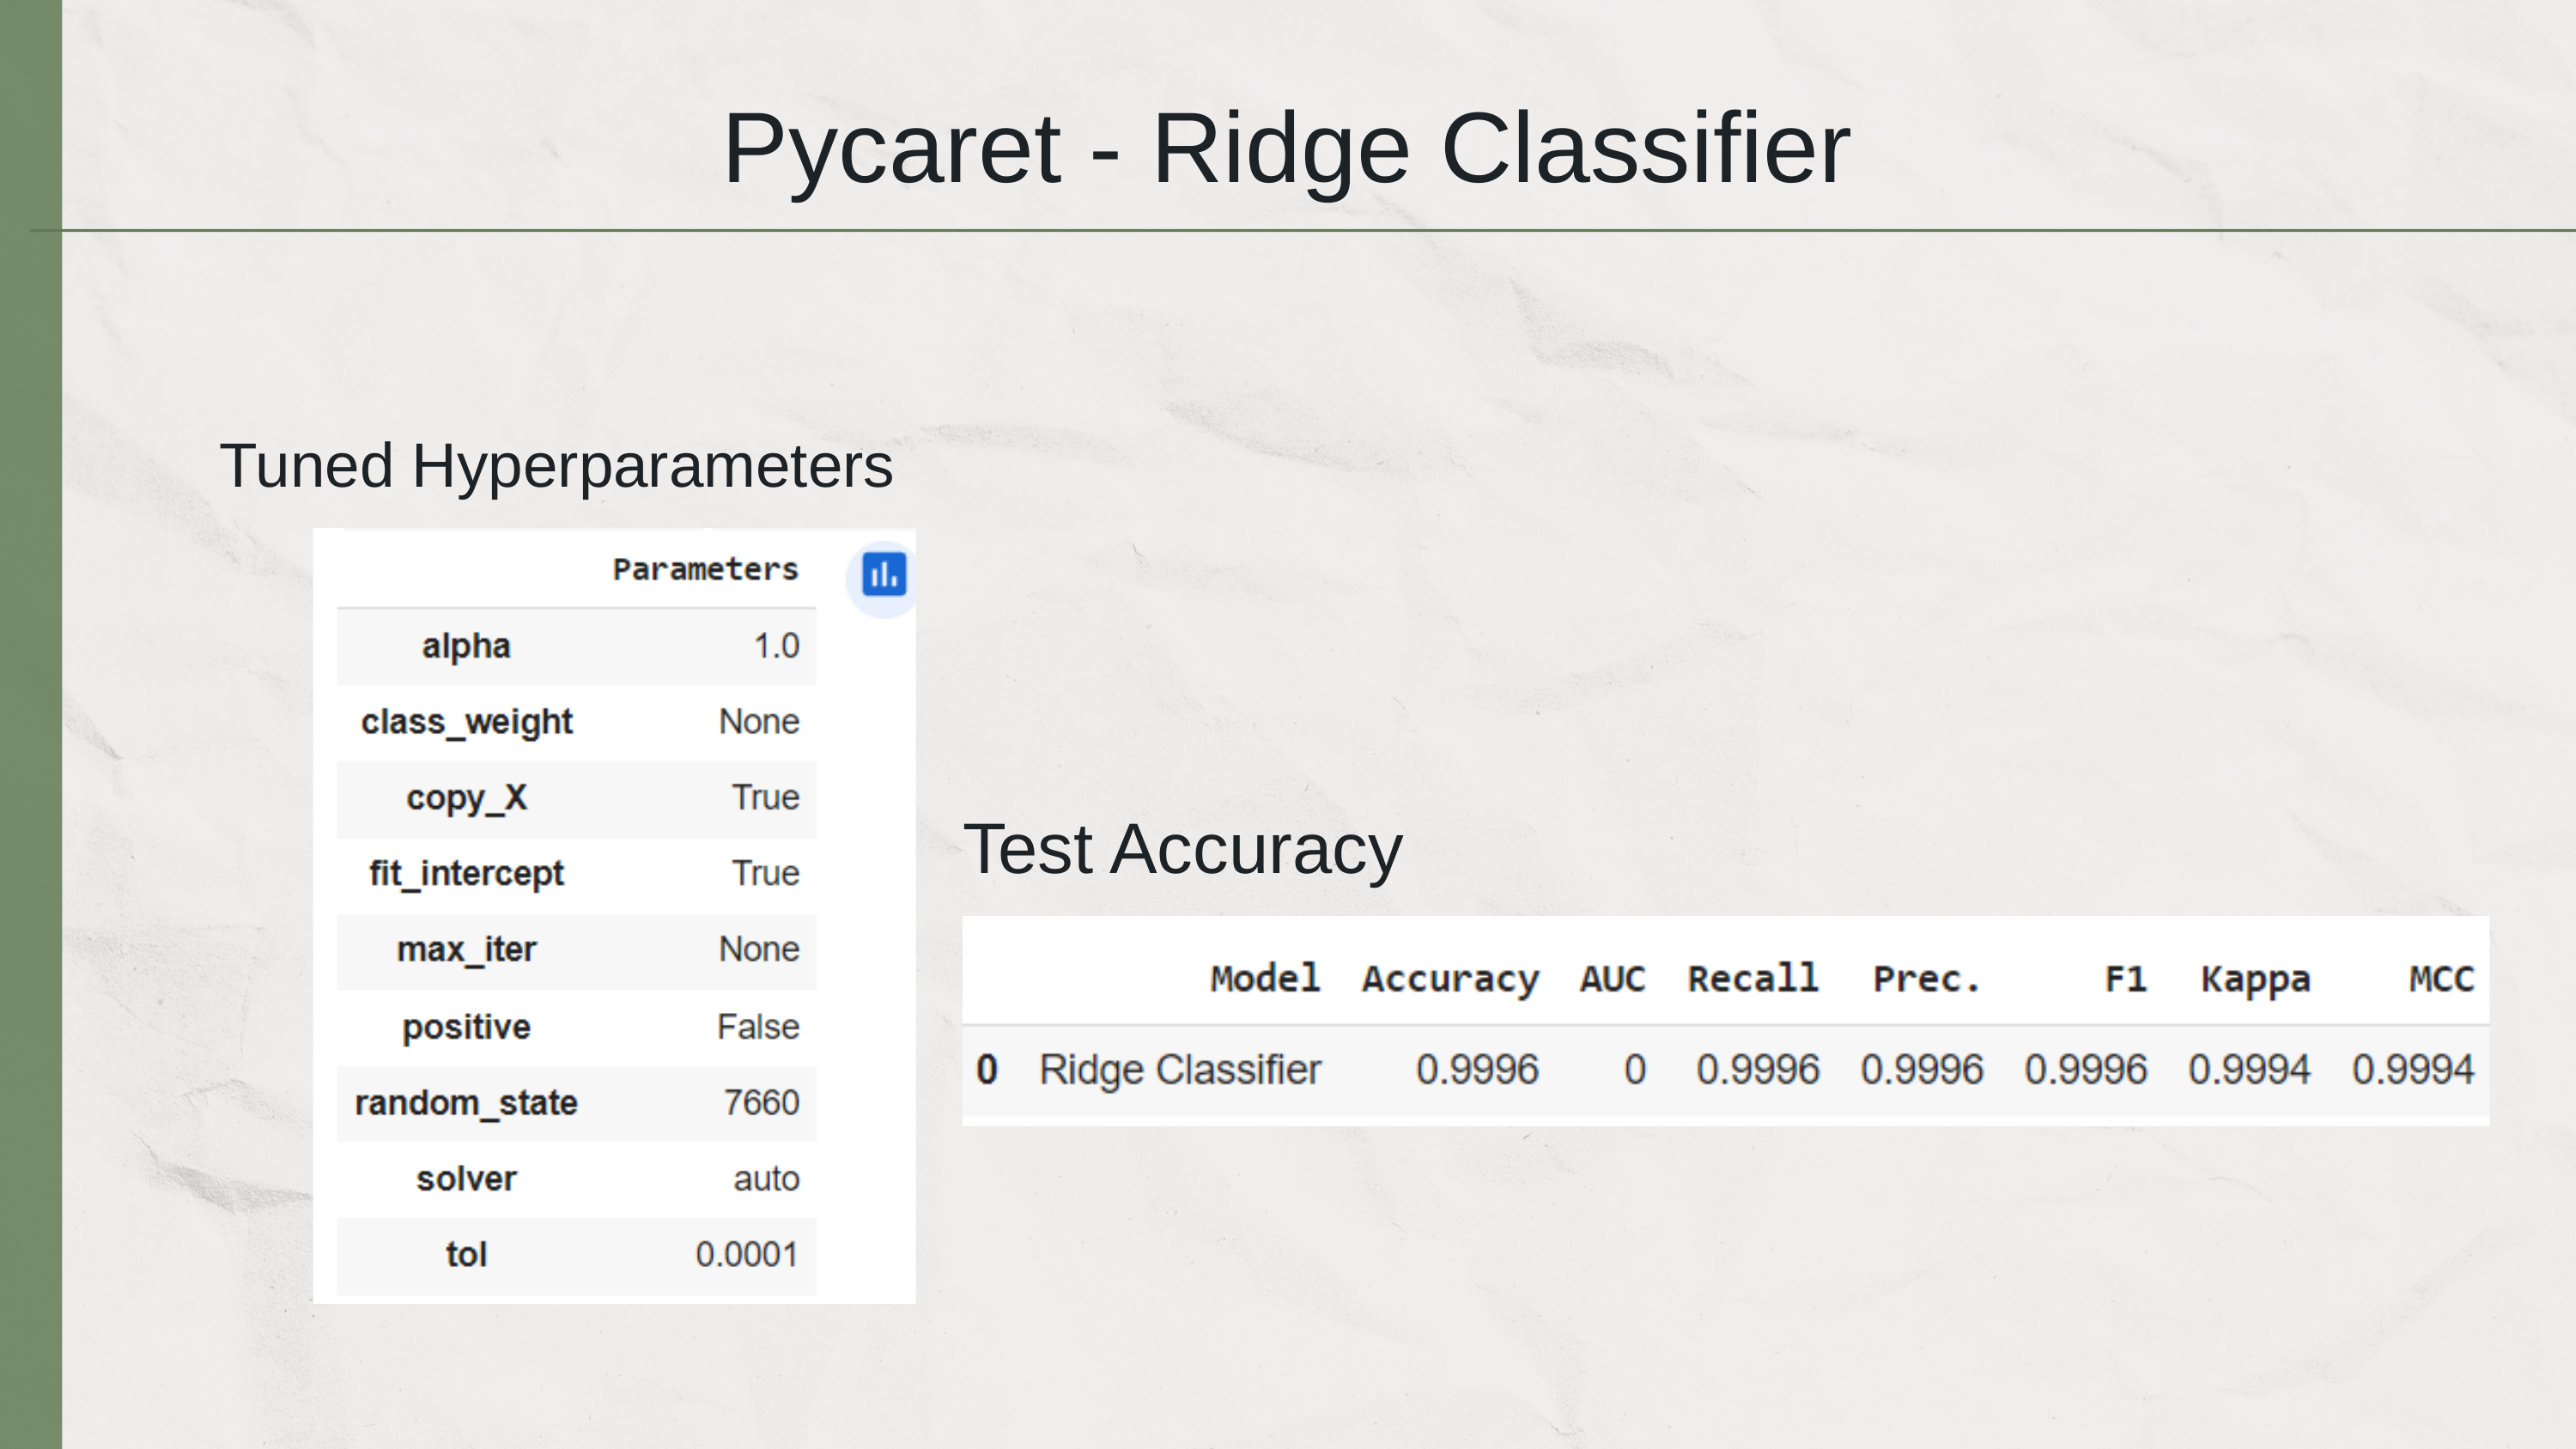

Pycaret - Ridge Classifier

Tuned Hyperparameters

Test Accuracy